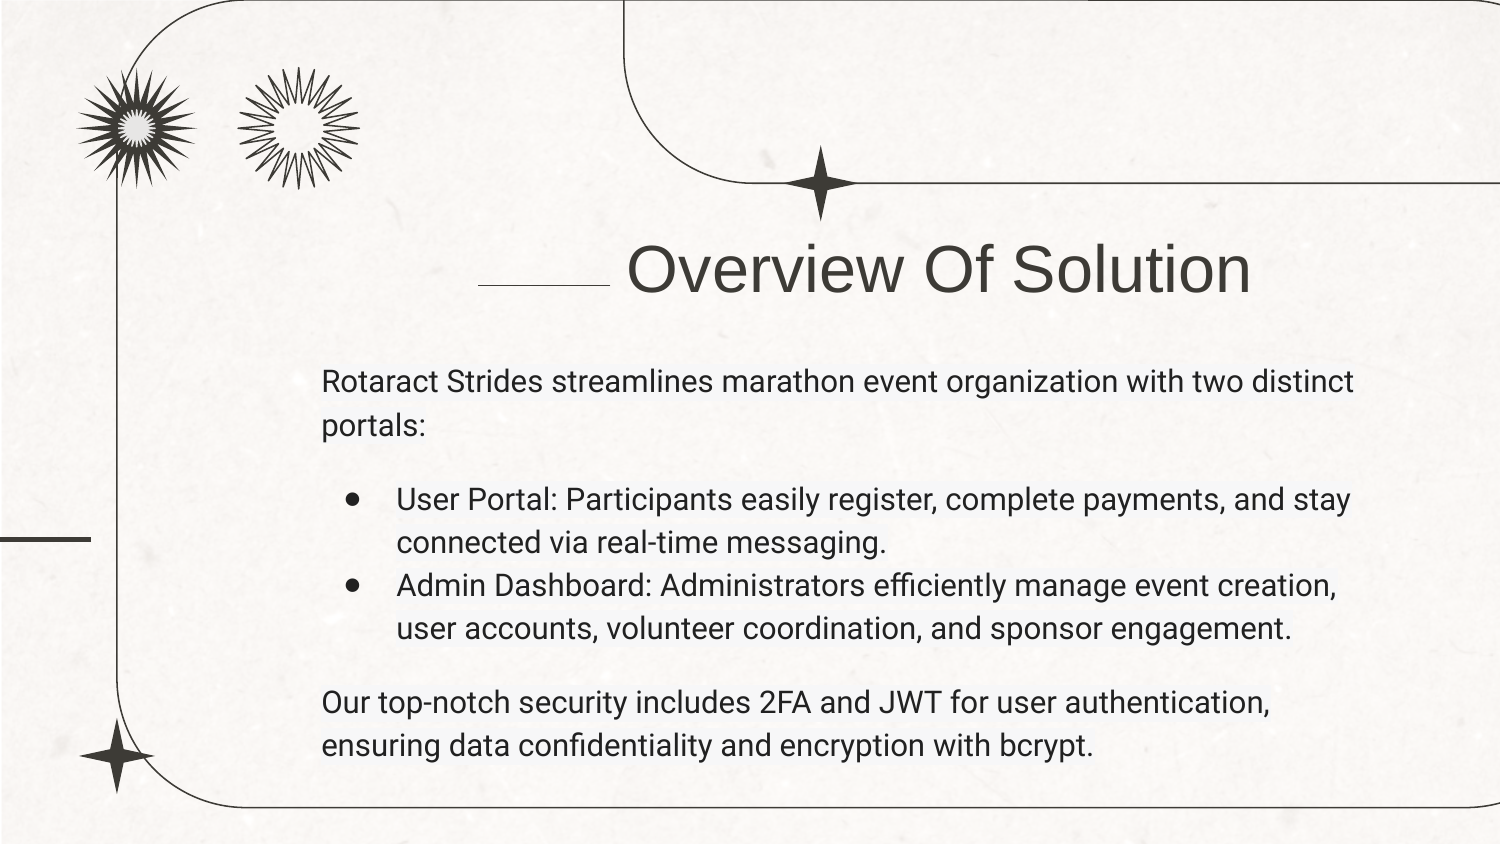

# Overview Of Solution
Rotaract Strides streamlines marathon event organization with two distinct portals:
User Portal: Participants easily register, complete payments, and stay connected via real-time messaging.
Admin Dashboard: Administrators efficiently manage event creation, user accounts, volunteer coordination, and sponsor engagement.
Our top-notch security includes 2FA and JWT for user authentication, ensuring data confidentiality and encryption with bcrypt.